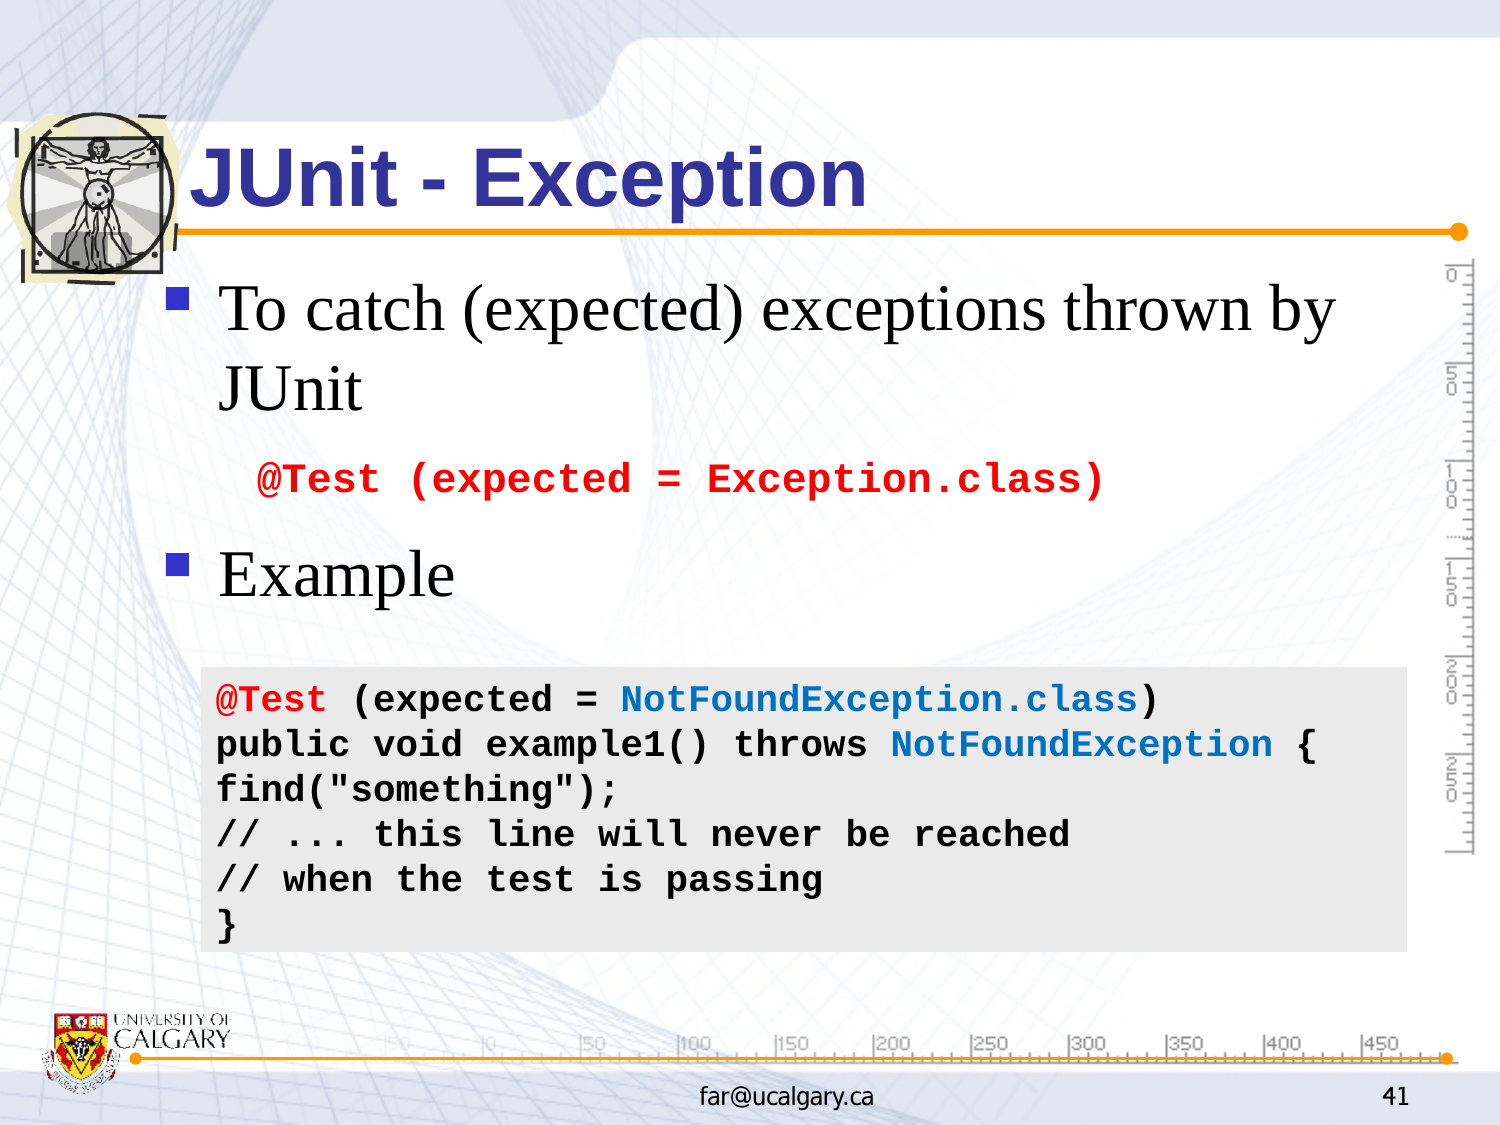

# JUnit - Exception
To catch (expected) exceptions thrown by JUnit

Example
@Test (expected = Exception.class)
@Test (expected = NotFoundException.class)
public void example1() throws NotFoundException {
find("something");
// ... this line will never be reached
// when the test is passing
}
far@ucalgary.ca
41